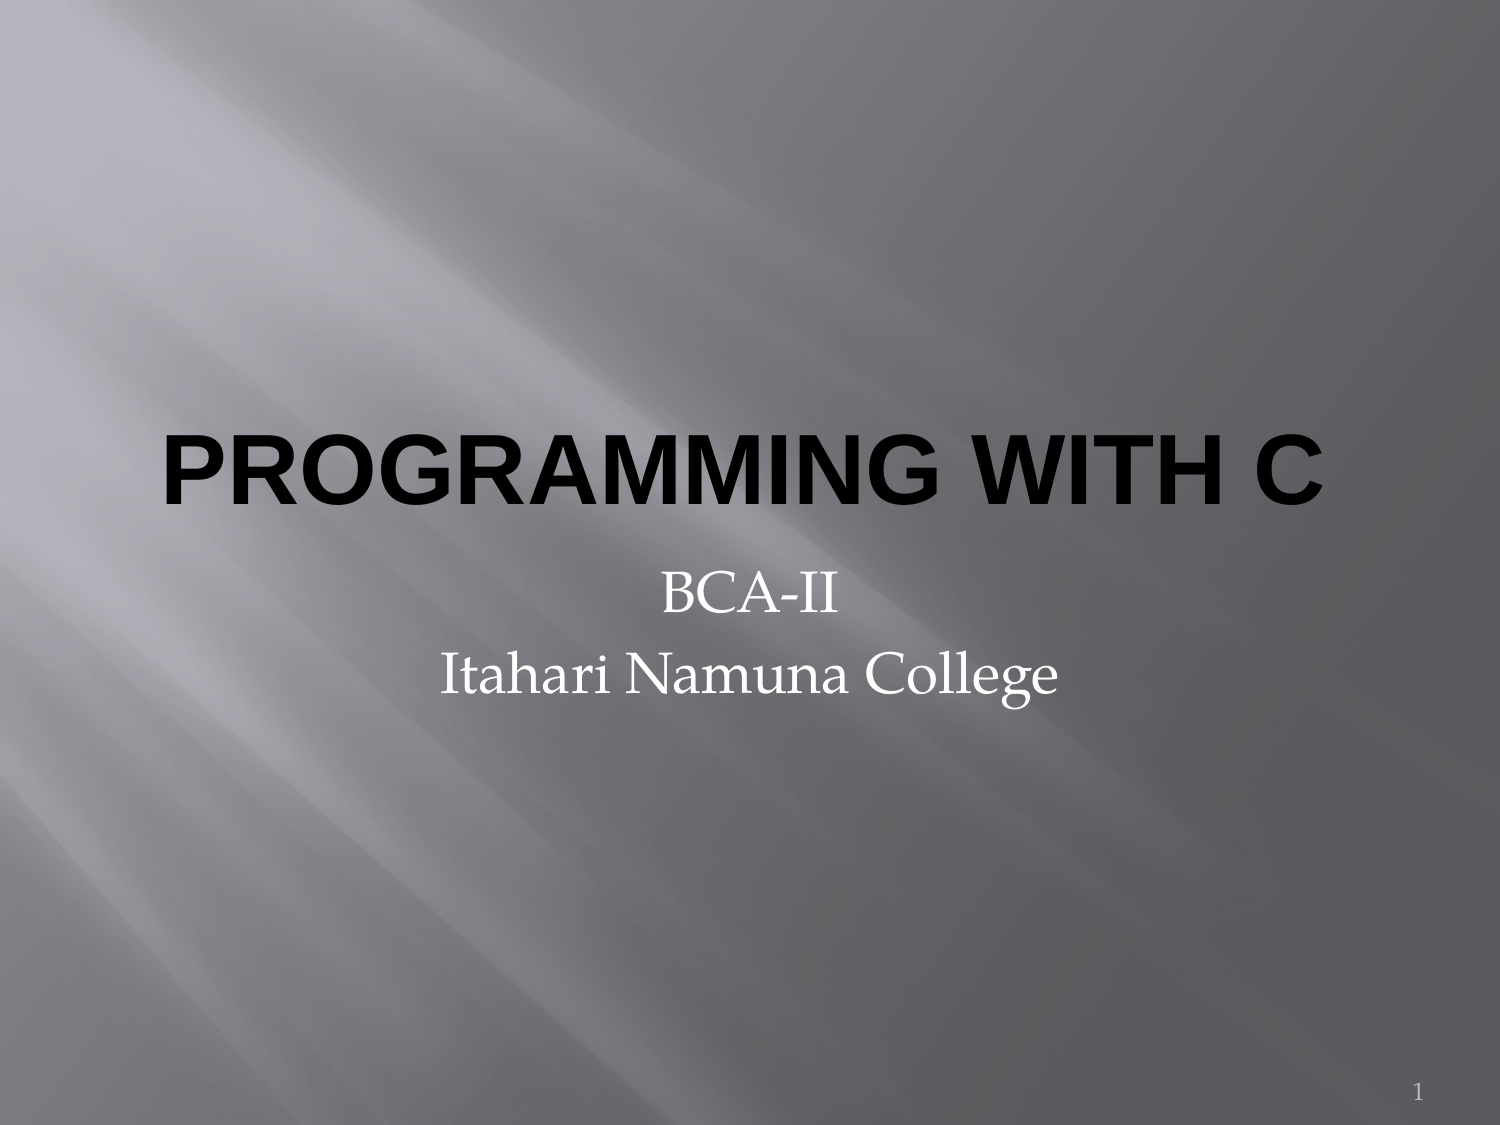

# Programming with C
BCA-II
Itahari Namuna College
1